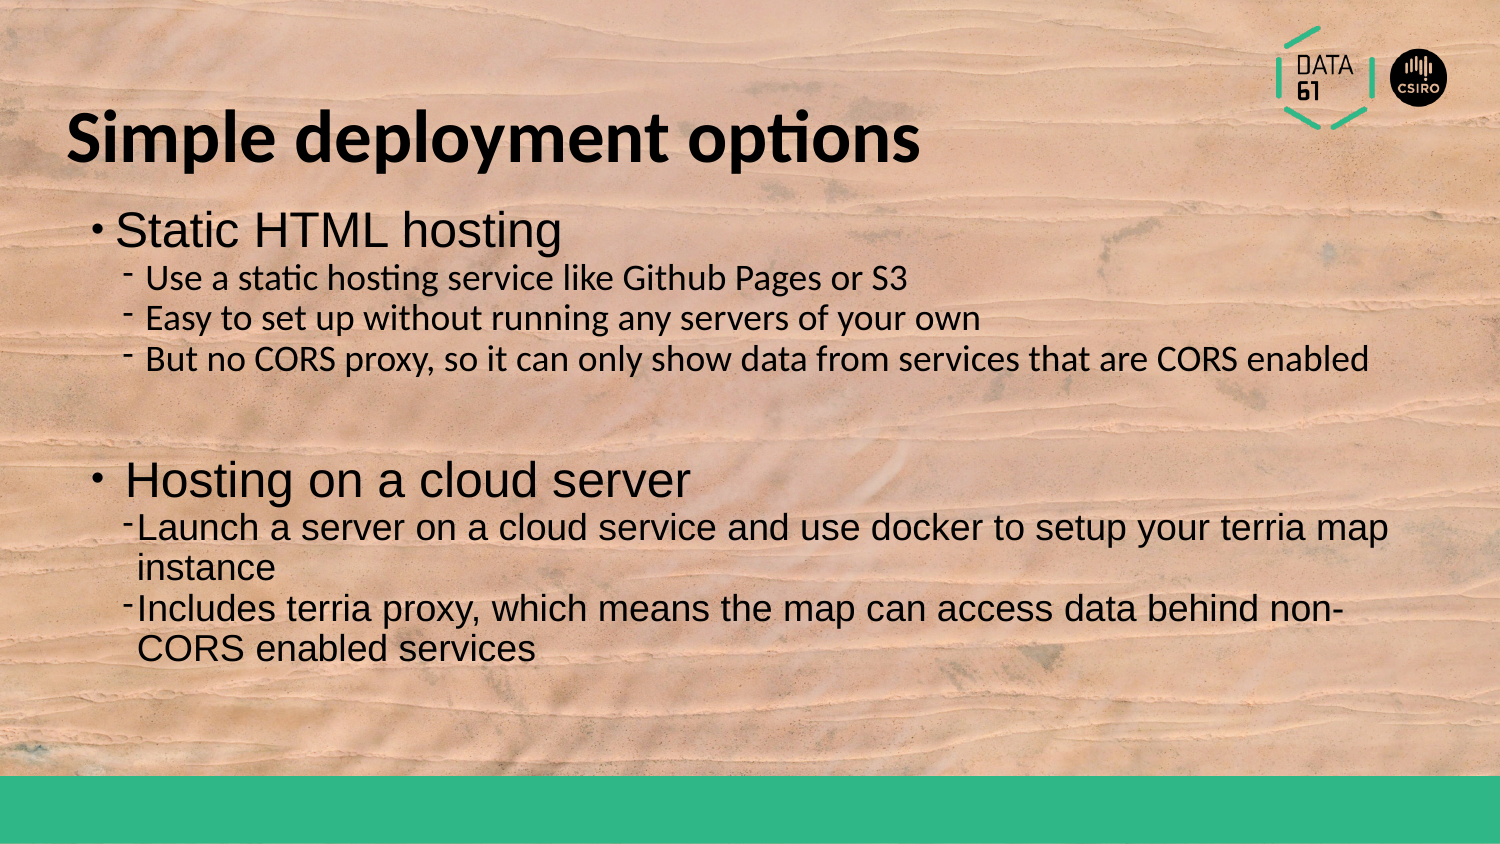

# Simple deployment options
 Static HTML hosting
 Use a static hosting service like Github Pages or S3
 Easy to set up without running any servers of your own
 But no CORS proxy, so it can only show data from services that are CORS enabled

 Hosting on a cloud server
Launch a server on a cloud service and use docker to setup your terria map instance
Includes terria proxy, which means the map can access data behind non-CORS enabled services